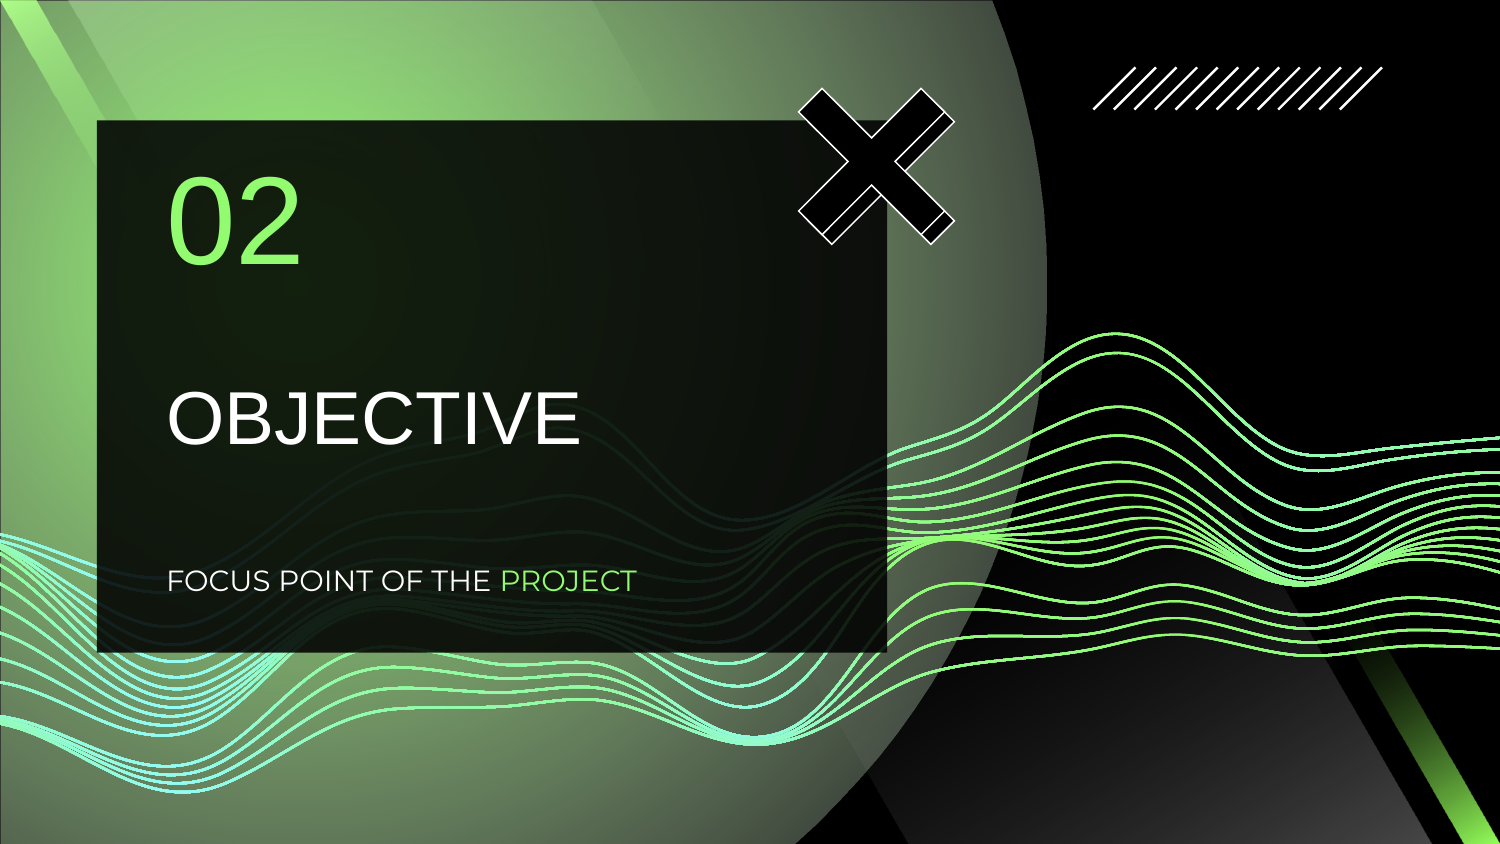

02
# OBJECTIVE

FOCUS POINT OF THE PROJECT